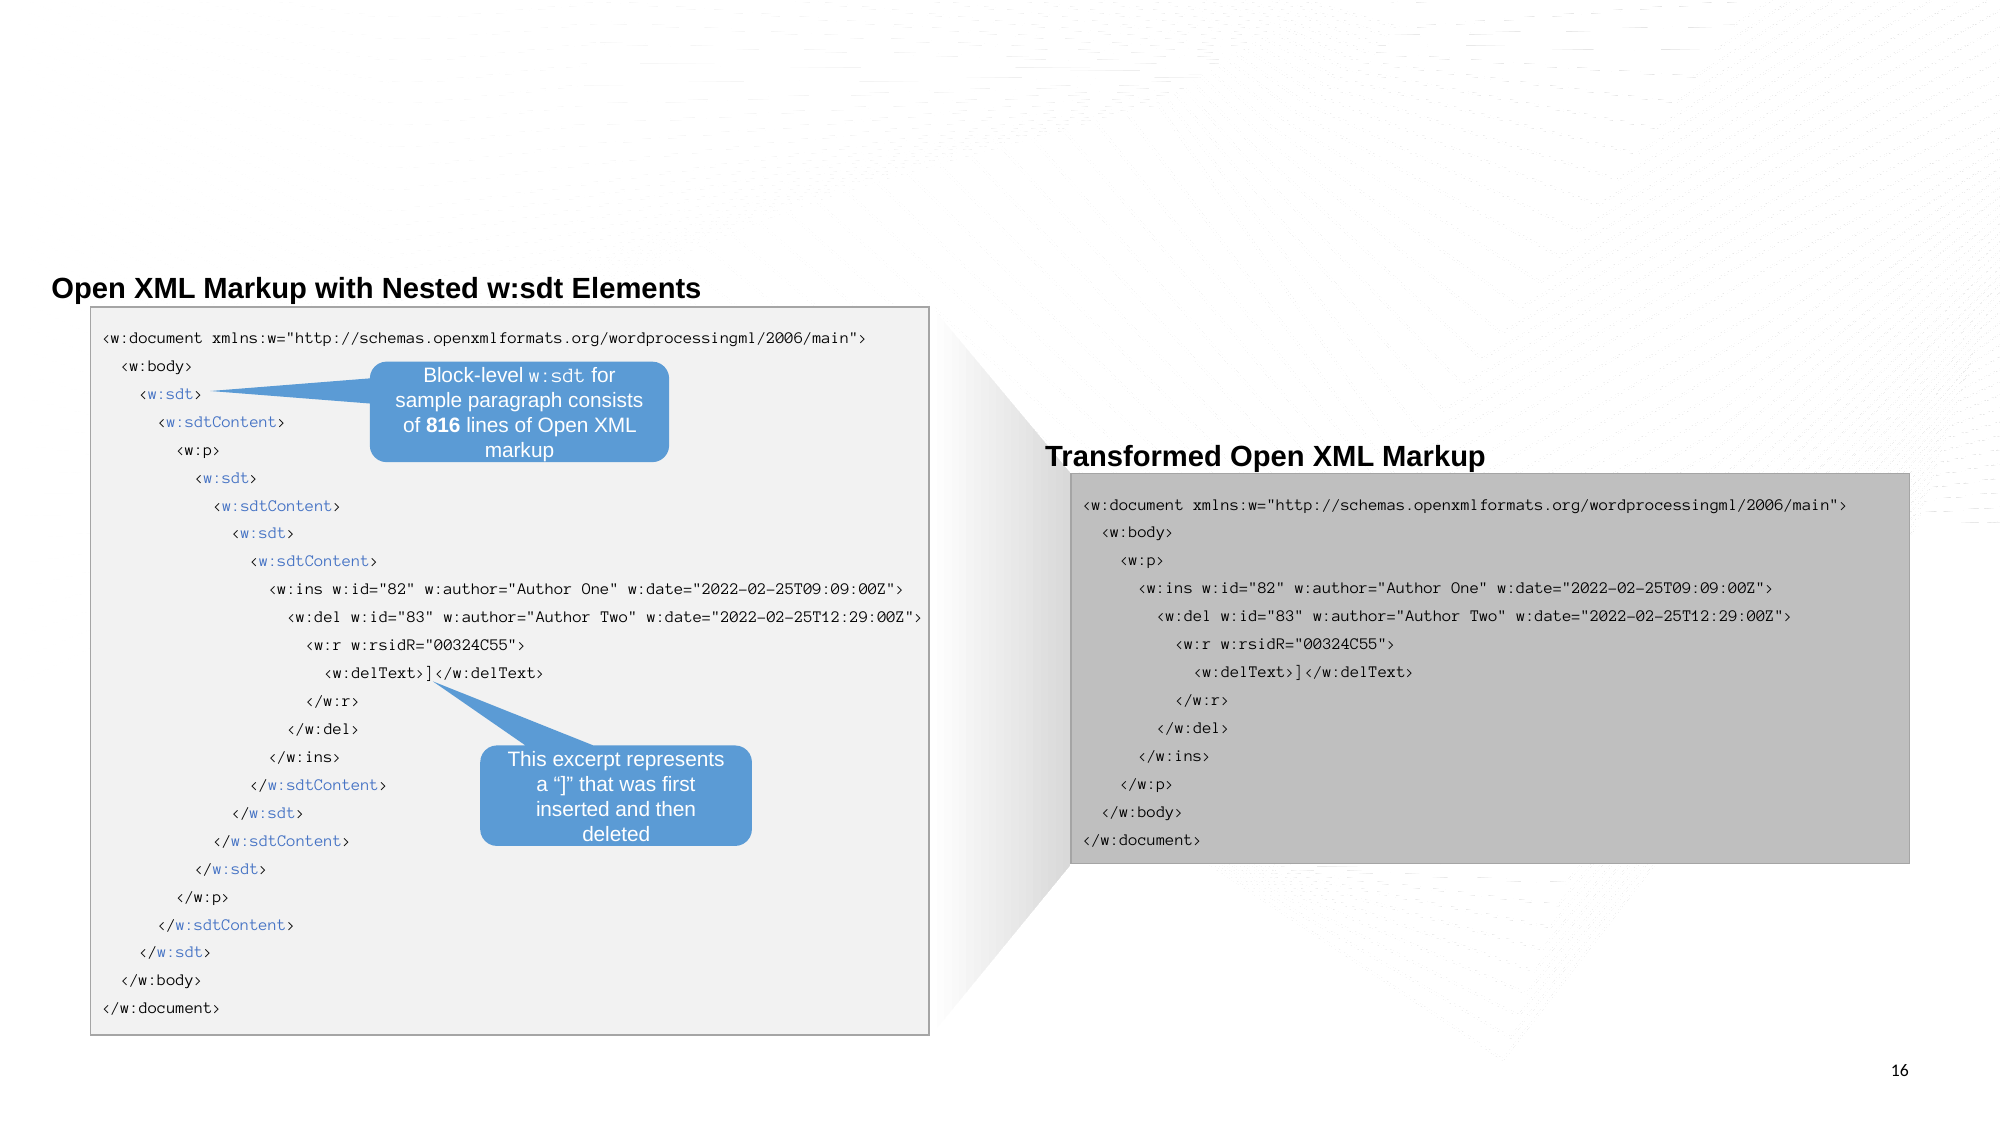

# Looking at a simplified excerpt of the Open XML markup, we can see how w:sdt elements are nested
Open XML Markup with Nested w:sdt Elements

<w:document xmlns:w="http://schemas.openxmlformats.org/wordprocessingml/2006/main">
  <w:body>
    <w:sdt>
      <w:sdtContent>
        <w:p>
          <w:sdt>
            <w:sdtContent>
              <w:sdt>
                <w:sdtContent>
                  <w:ins w:id="82" w:author="Author One" w:date="2022-02-25T09:09:00Z">
                    <w:del w:id="83" w:author="Author Two" w:date="2022-02-25T12:29:00Z">
                      <w:r w:rsidR="00324C55">
                        <w:delText>]</w:delText>
                      </w:r>
                    </w:del>
                  </w:ins>
                </w:sdtContent>
              </w:sdt>
            </w:sdtContent>
          </w:sdt>
        </w:p>
      </w:sdtContent>
    </w:sdt>
  </w:body>
</w:document>
Block-level w:sdt for sample paragraph consists of 816 lines of Open XML markup
Transformed Open XML Markup
<w:document xmlns:w="http://schemas.openxmlformats.org/wordprocessingml/2006/main">
  <w:body>
    <w:p>
      <w:ins w:id="82" w:author="Author One" w:date="2022-02-25T09:09:00Z">
        <w:del w:id="83" w:author="Author Two" w:date="2022-02-25T12:29:00Z">
          <w:r w:rsidR="00324C55">
            <w:delText>]</w:delText>
          </w:r>
        </w:del>
      </w:ins>
    </w:p>
  </w:body>
</w:document>
This excerpt represents a “]” that was first inserted and then deleted

16